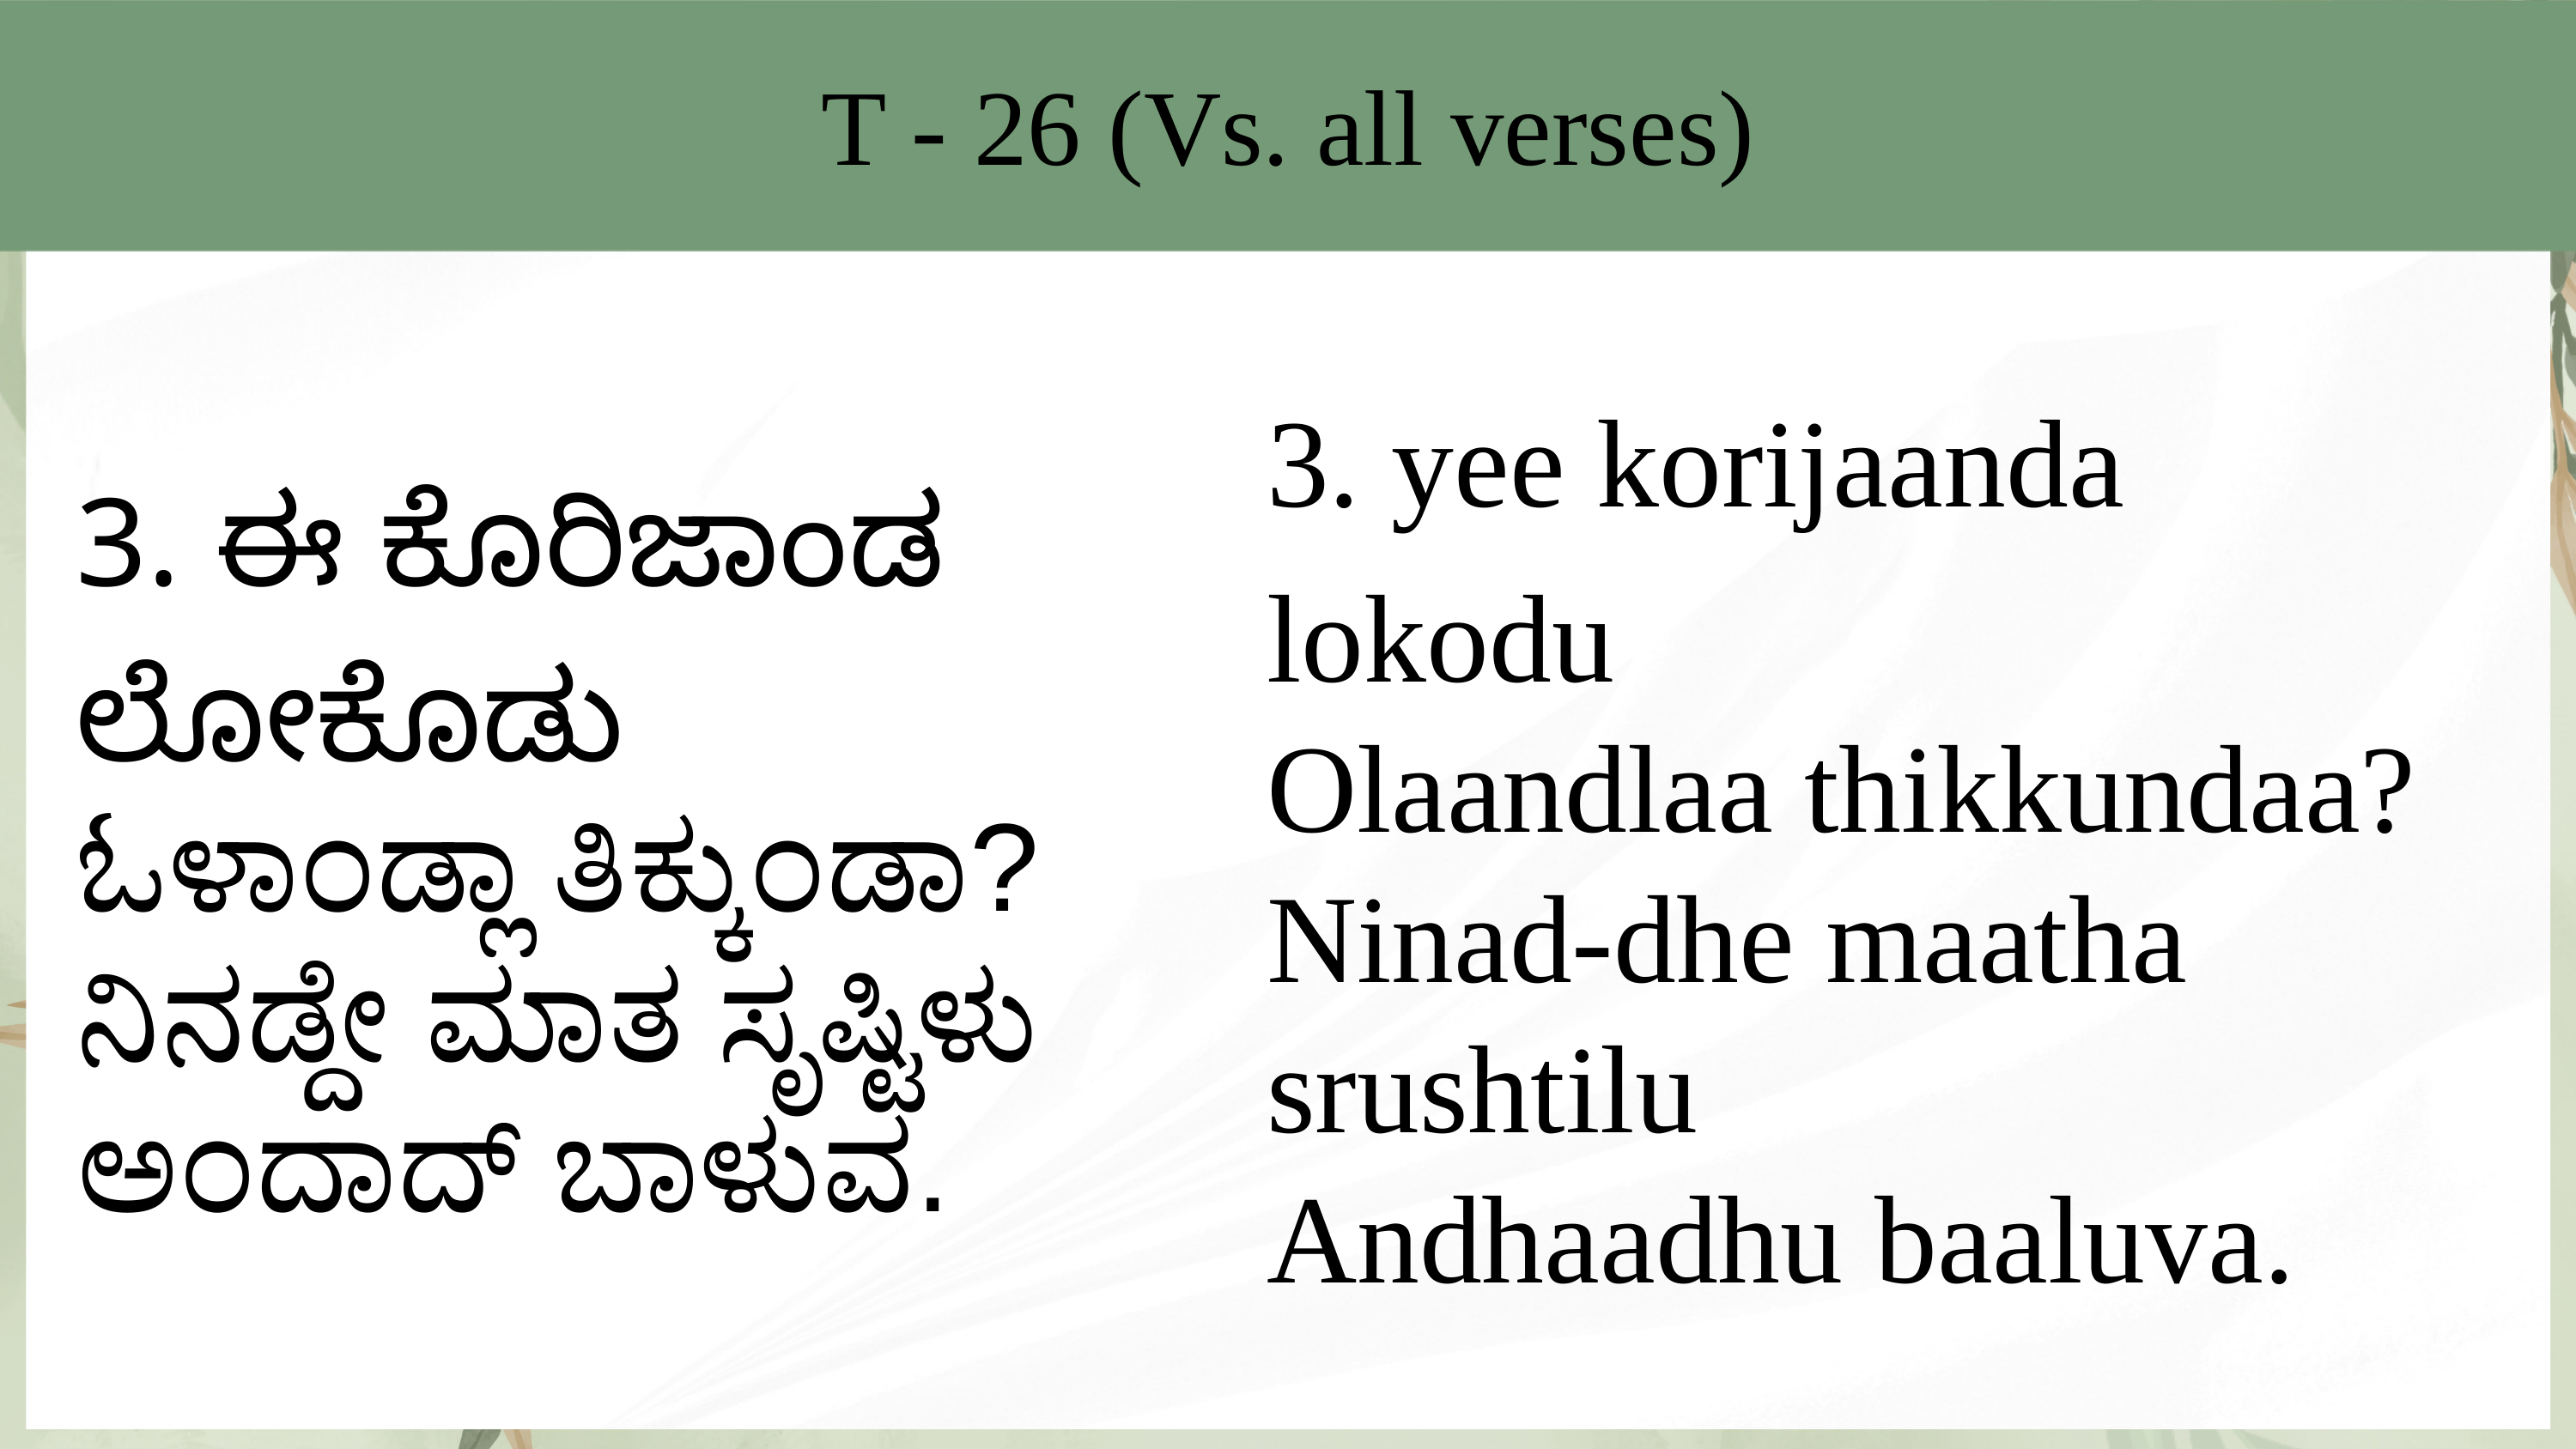

T - 26 (Vs. all verses)
3. yee korijaanda lokodu
Olaandlaa thikkundaa?
Ninad-dhe maatha srushtilu
Andhaadhu baaluva.
3. ಈ ಕೊರಿಜಾಂಡ ಲೋಕೊಡು
ಓಳಾಂಡ್ಲಾ ತಿಕ್ಕುಂಡಾ?
ನಿನಡ್ದೇ ಮಾತ ಸೃಷ್ಟಿಳು
ಅಂದಾದ್ ಬಾಳುವ.